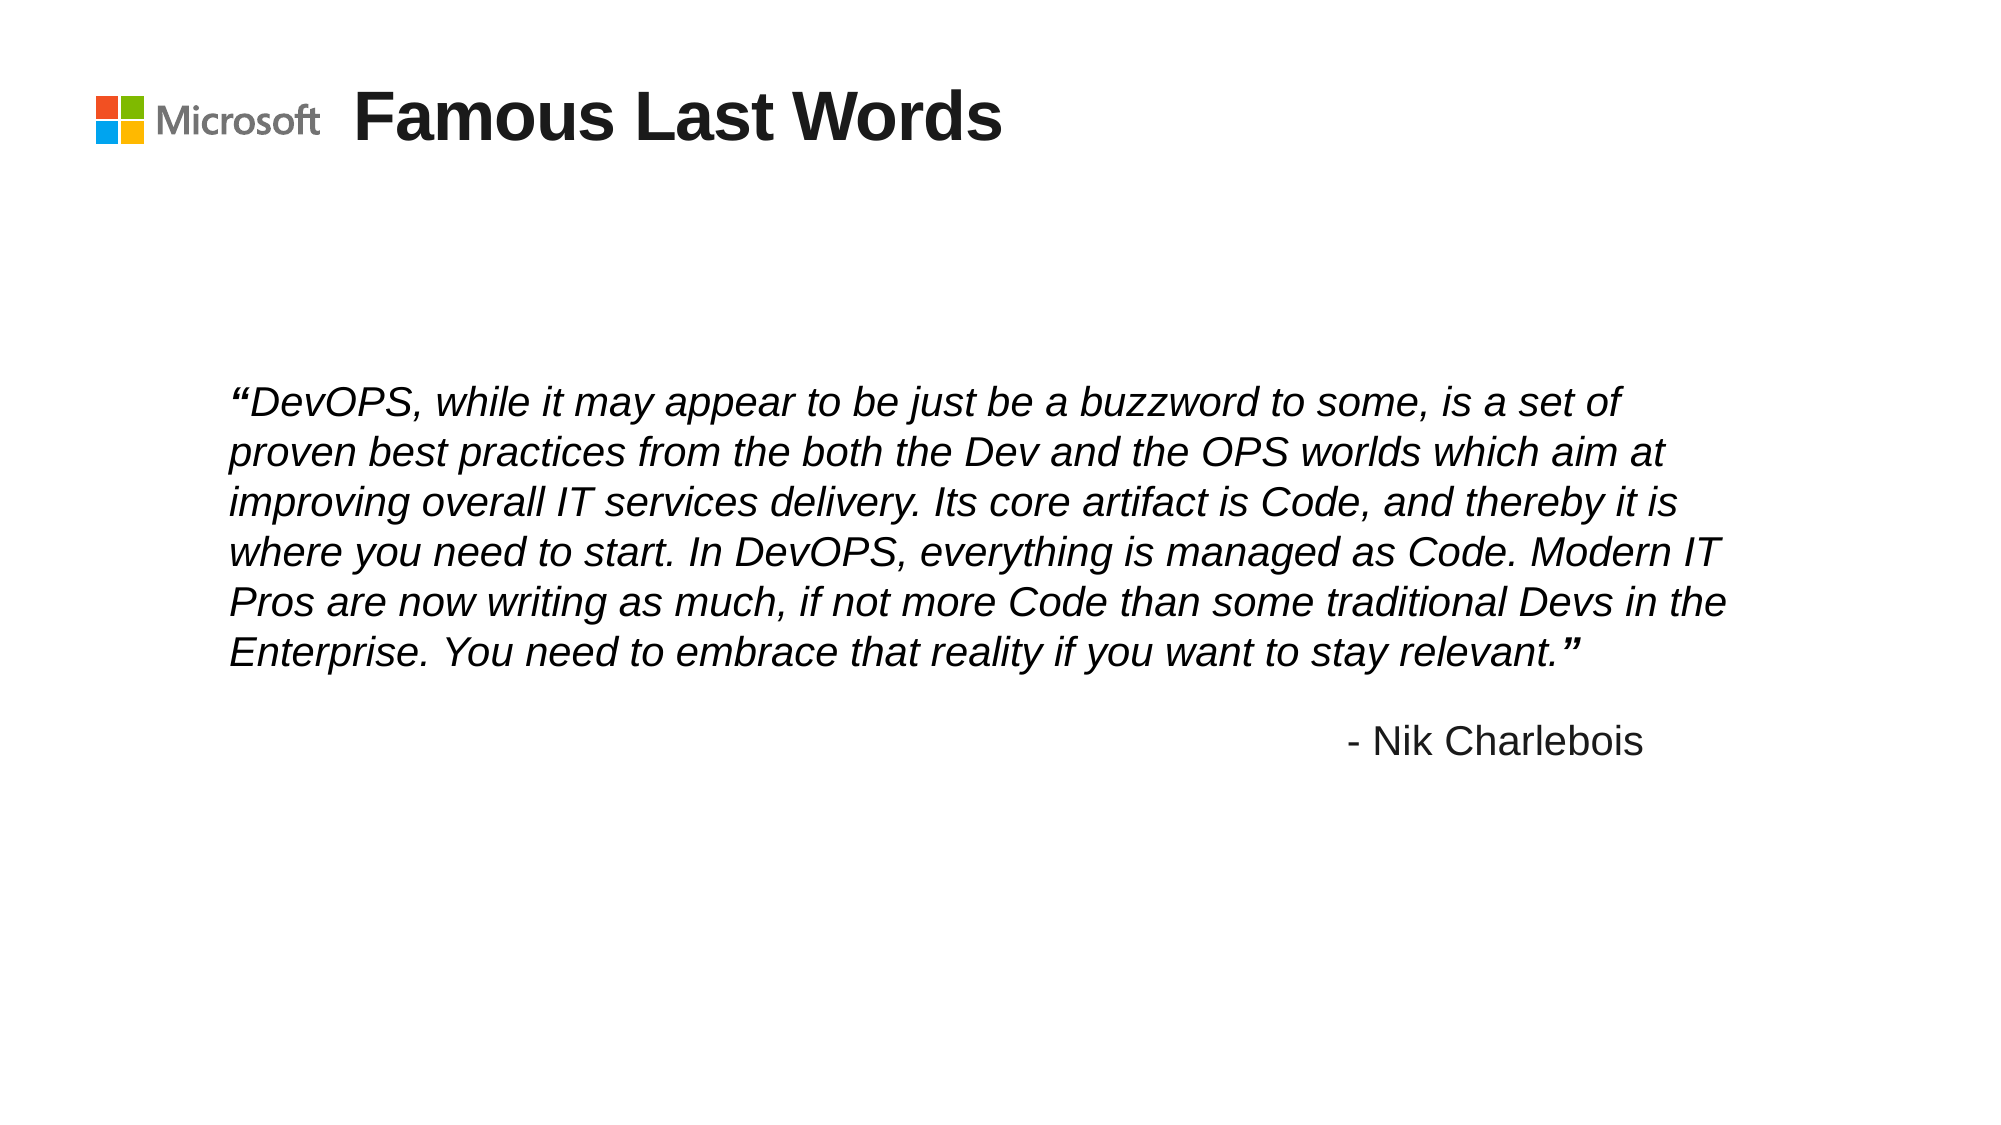

# Famous Last Words
“DevOPS, while it may appear to be just be a buzzword to some, is a set of proven best practices from the both the Dev and the OPS worlds which aim at improving overall IT services delivery. Its core artifact is Code, and thereby it is where you need to start. In DevOPS, everything is managed as Code. Modern IT Pros are now writing as much, if not more Code than some traditional Devs in the Enterprise. You need to embrace that reality if you want to stay relevant.”
- Nik Charlebois